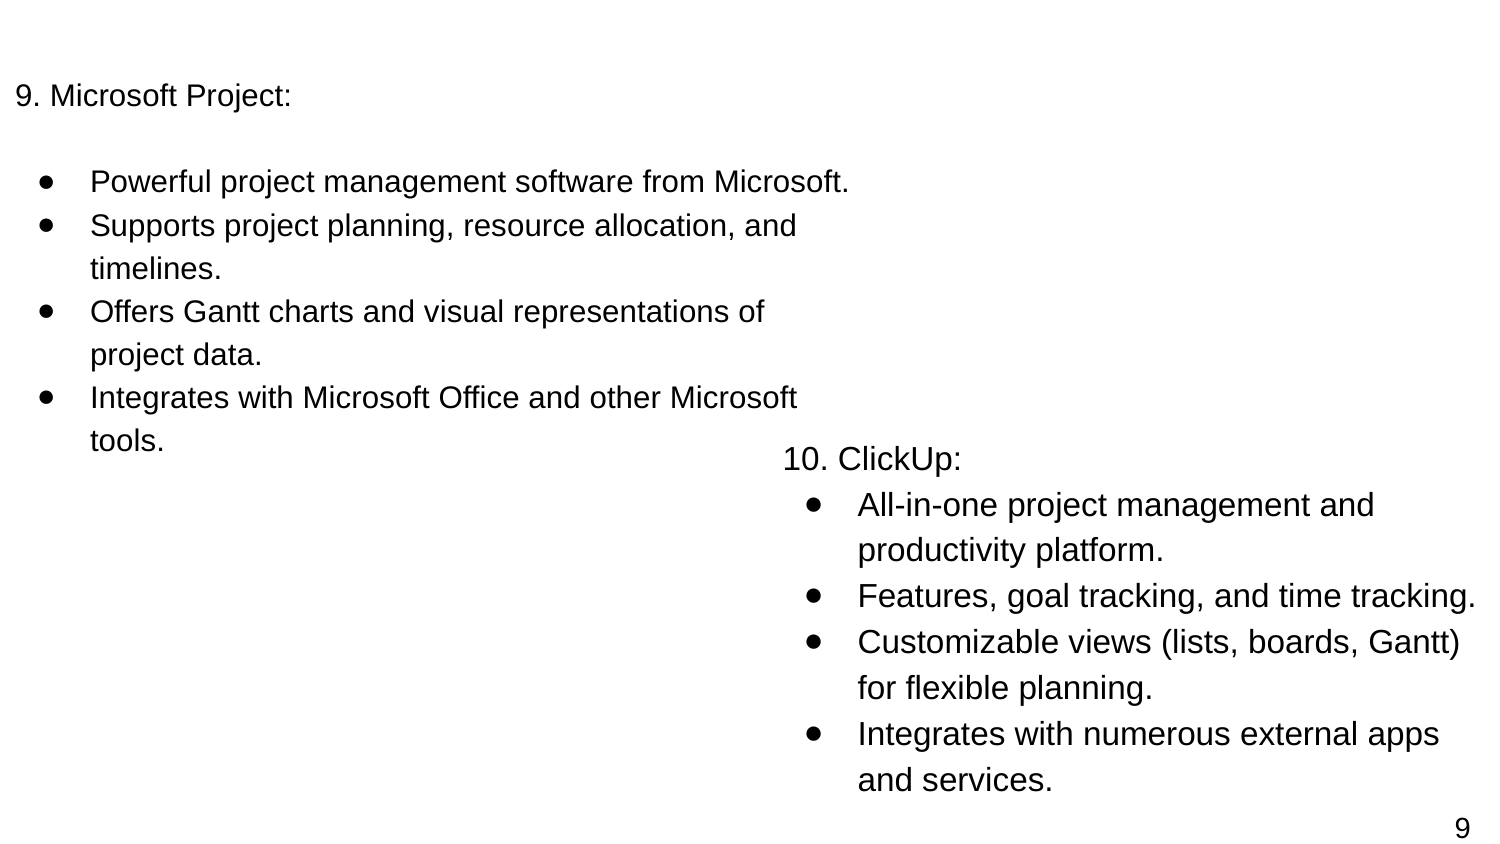

9. Microsoft Project:

Powerful project management software from Microsoft.
Supports project planning, resource allocation, and timelines.
Offers Gantt charts and visual representations of project data.
Integrates with Microsoft Office and other Microsoft tools.

10. ClickUp:
All-in-one project management and productivity platform.
Features, goal tracking, and time tracking.
Customizable views (lists, boards, Gantt) for flexible planning.
Integrates with numerous external apps and services.
9